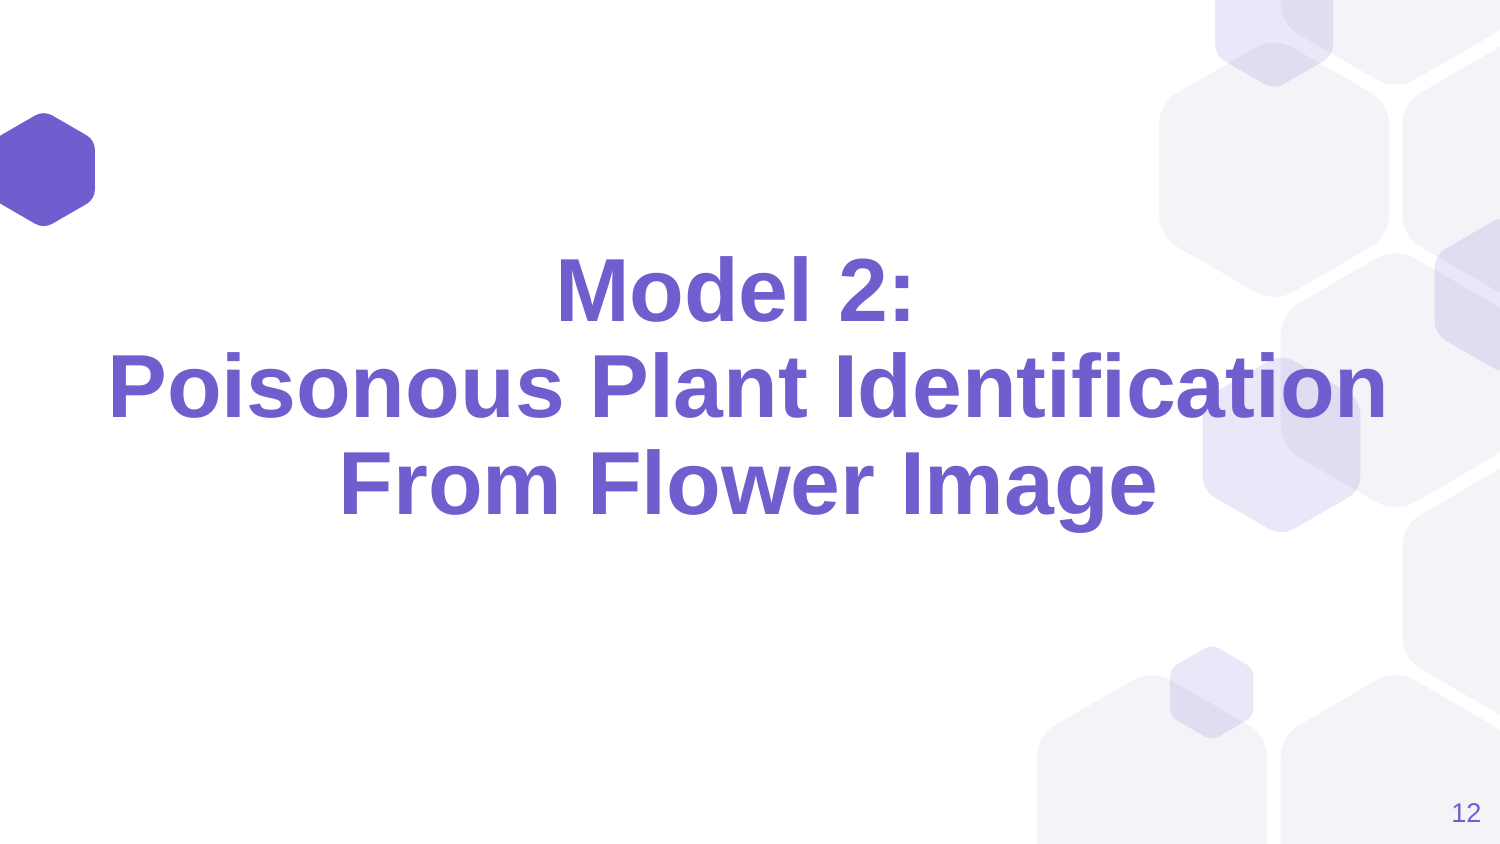

# Model 2:
Poisonous Plant Identification From Flower Image
12